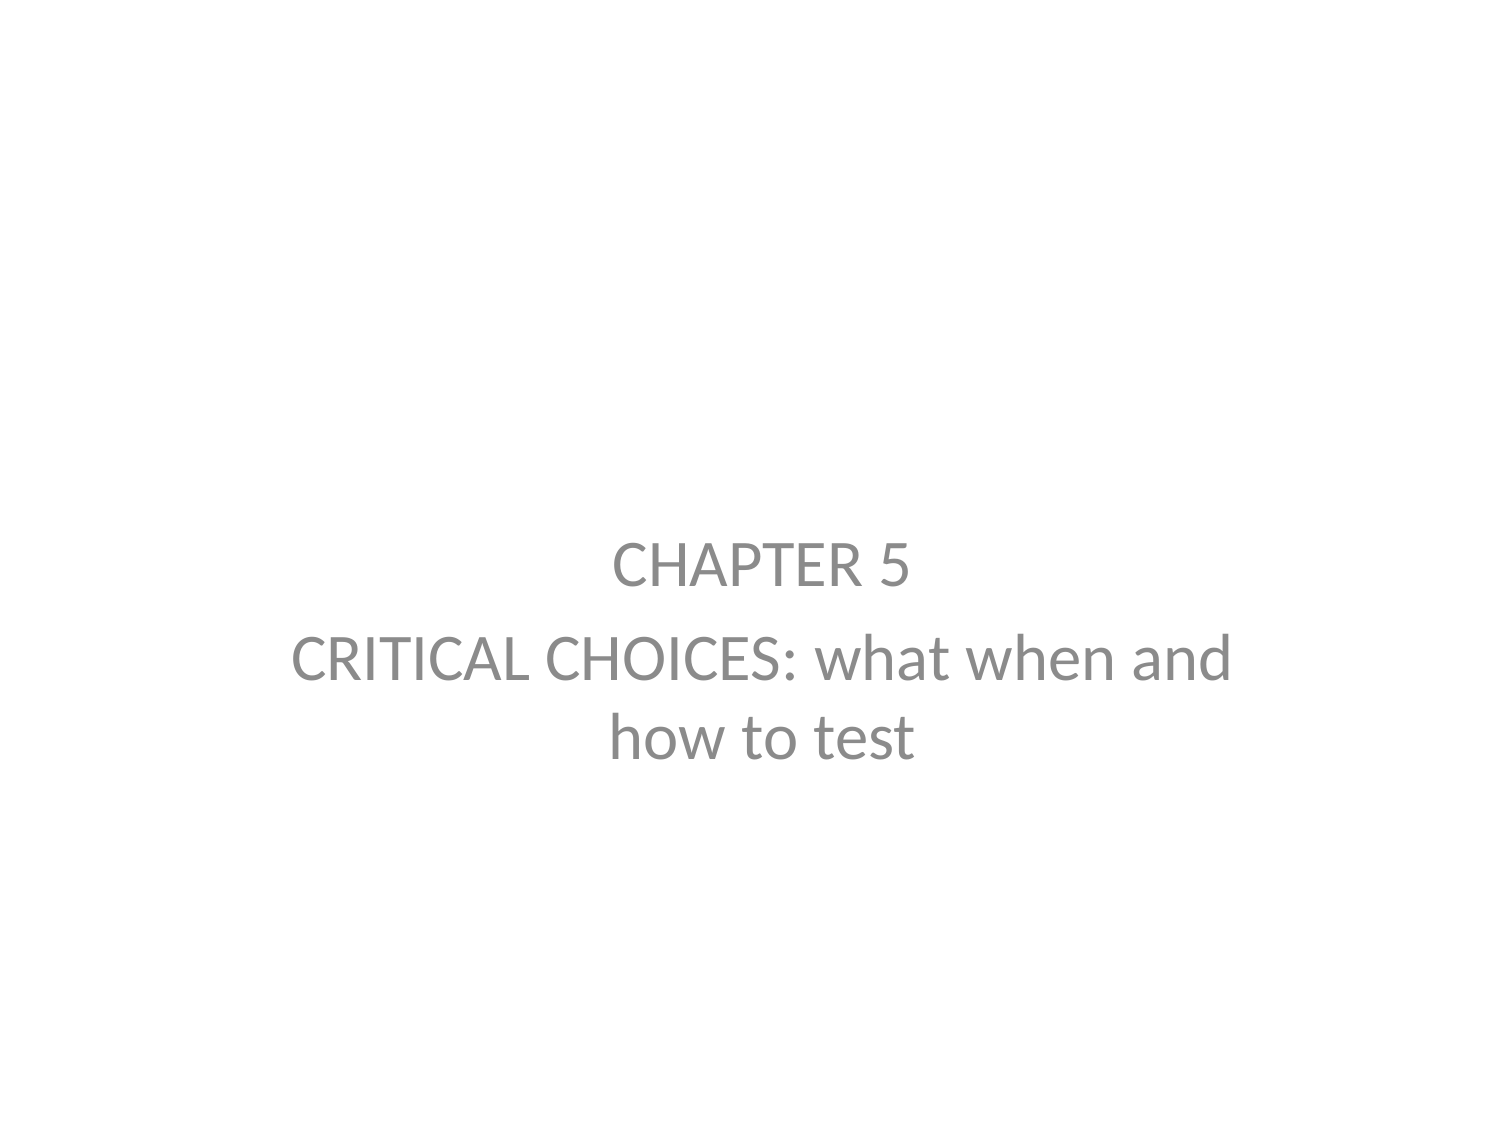

#
CHAPTER 5
CRITICAL CHOICES: what when and how to test